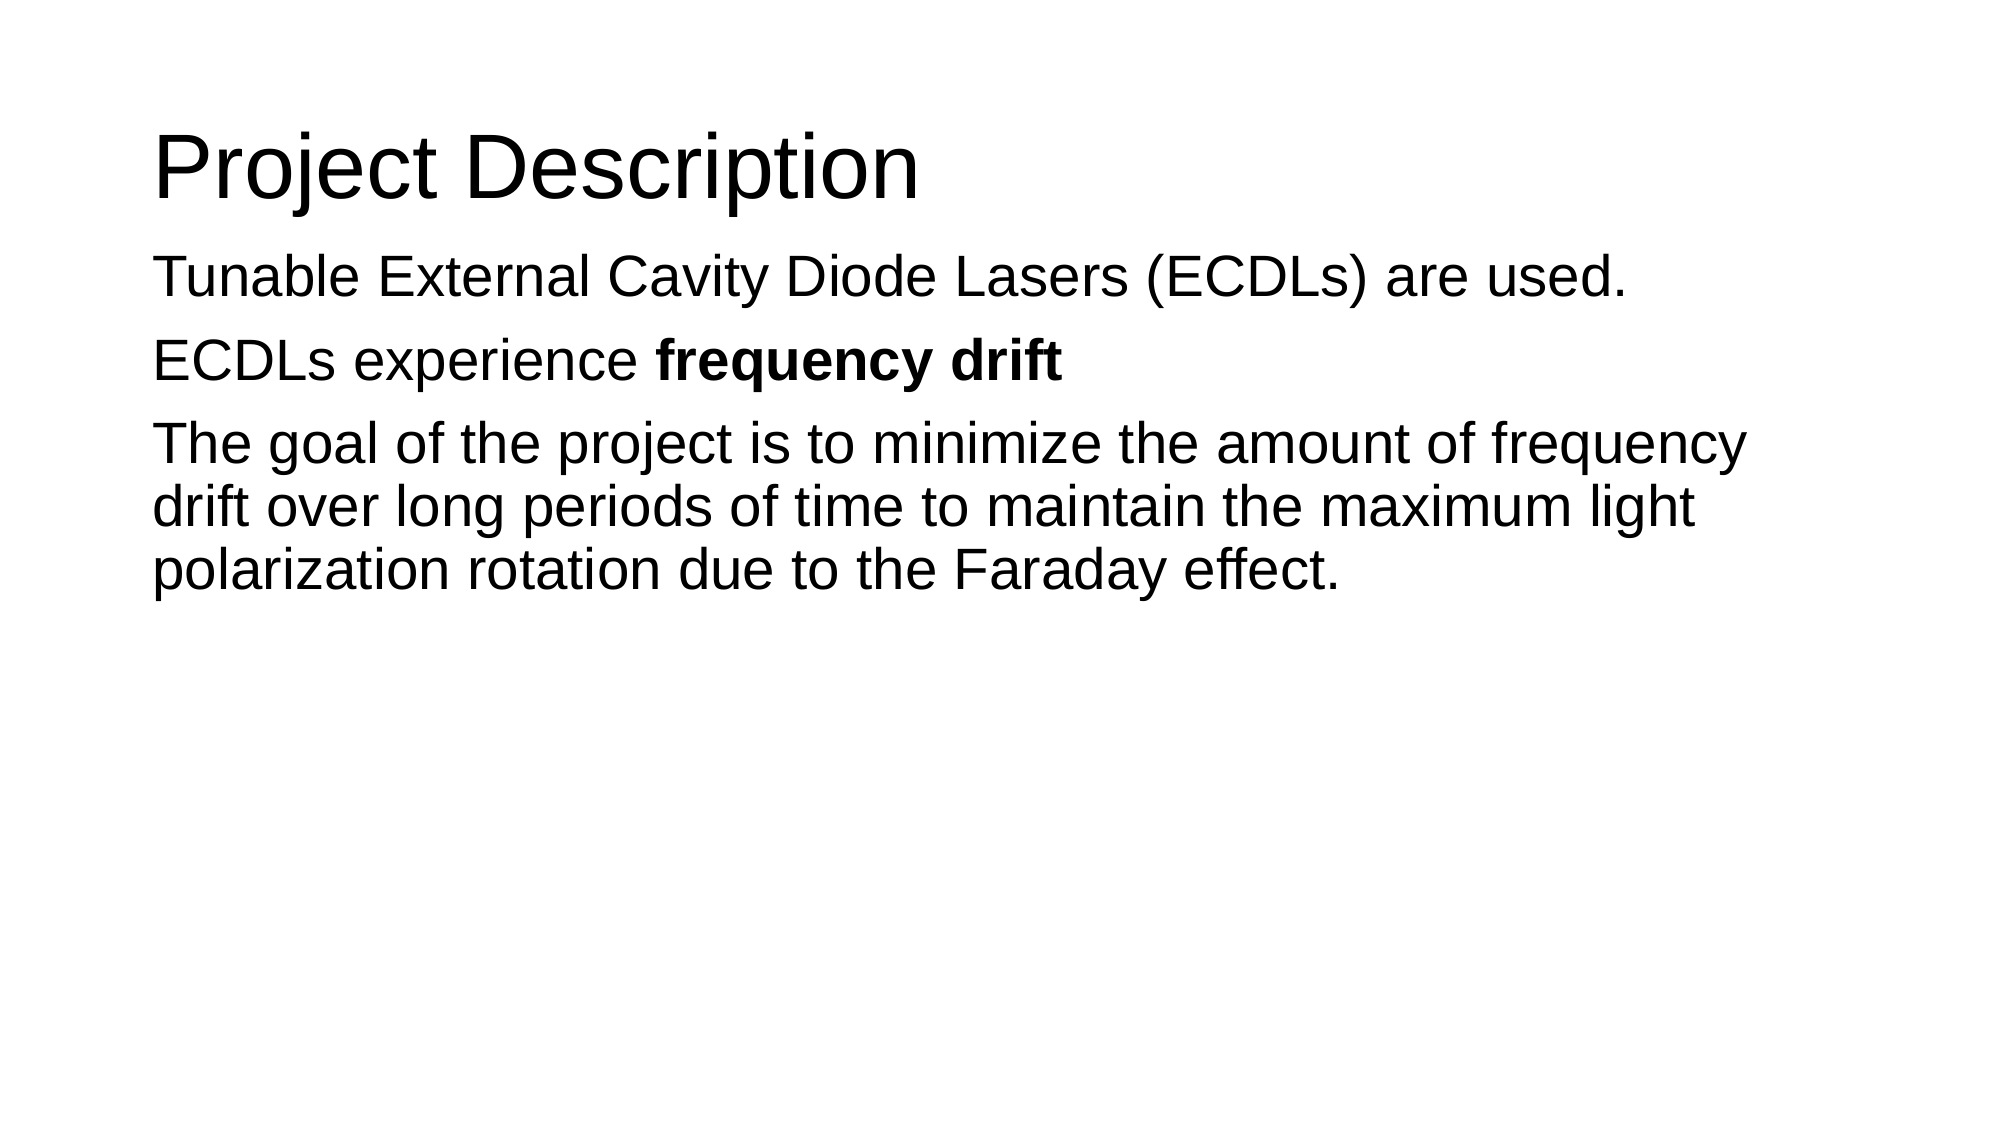

# Project Description
Tunable External Cavity Diode Lasers (ECDLs) are used.
ECDLs experience frequency drift
The goal of the project is to minimize the amount of frequency drift over long periods of time to maintain the maximum light polarization rotation due to the Faraday effect.